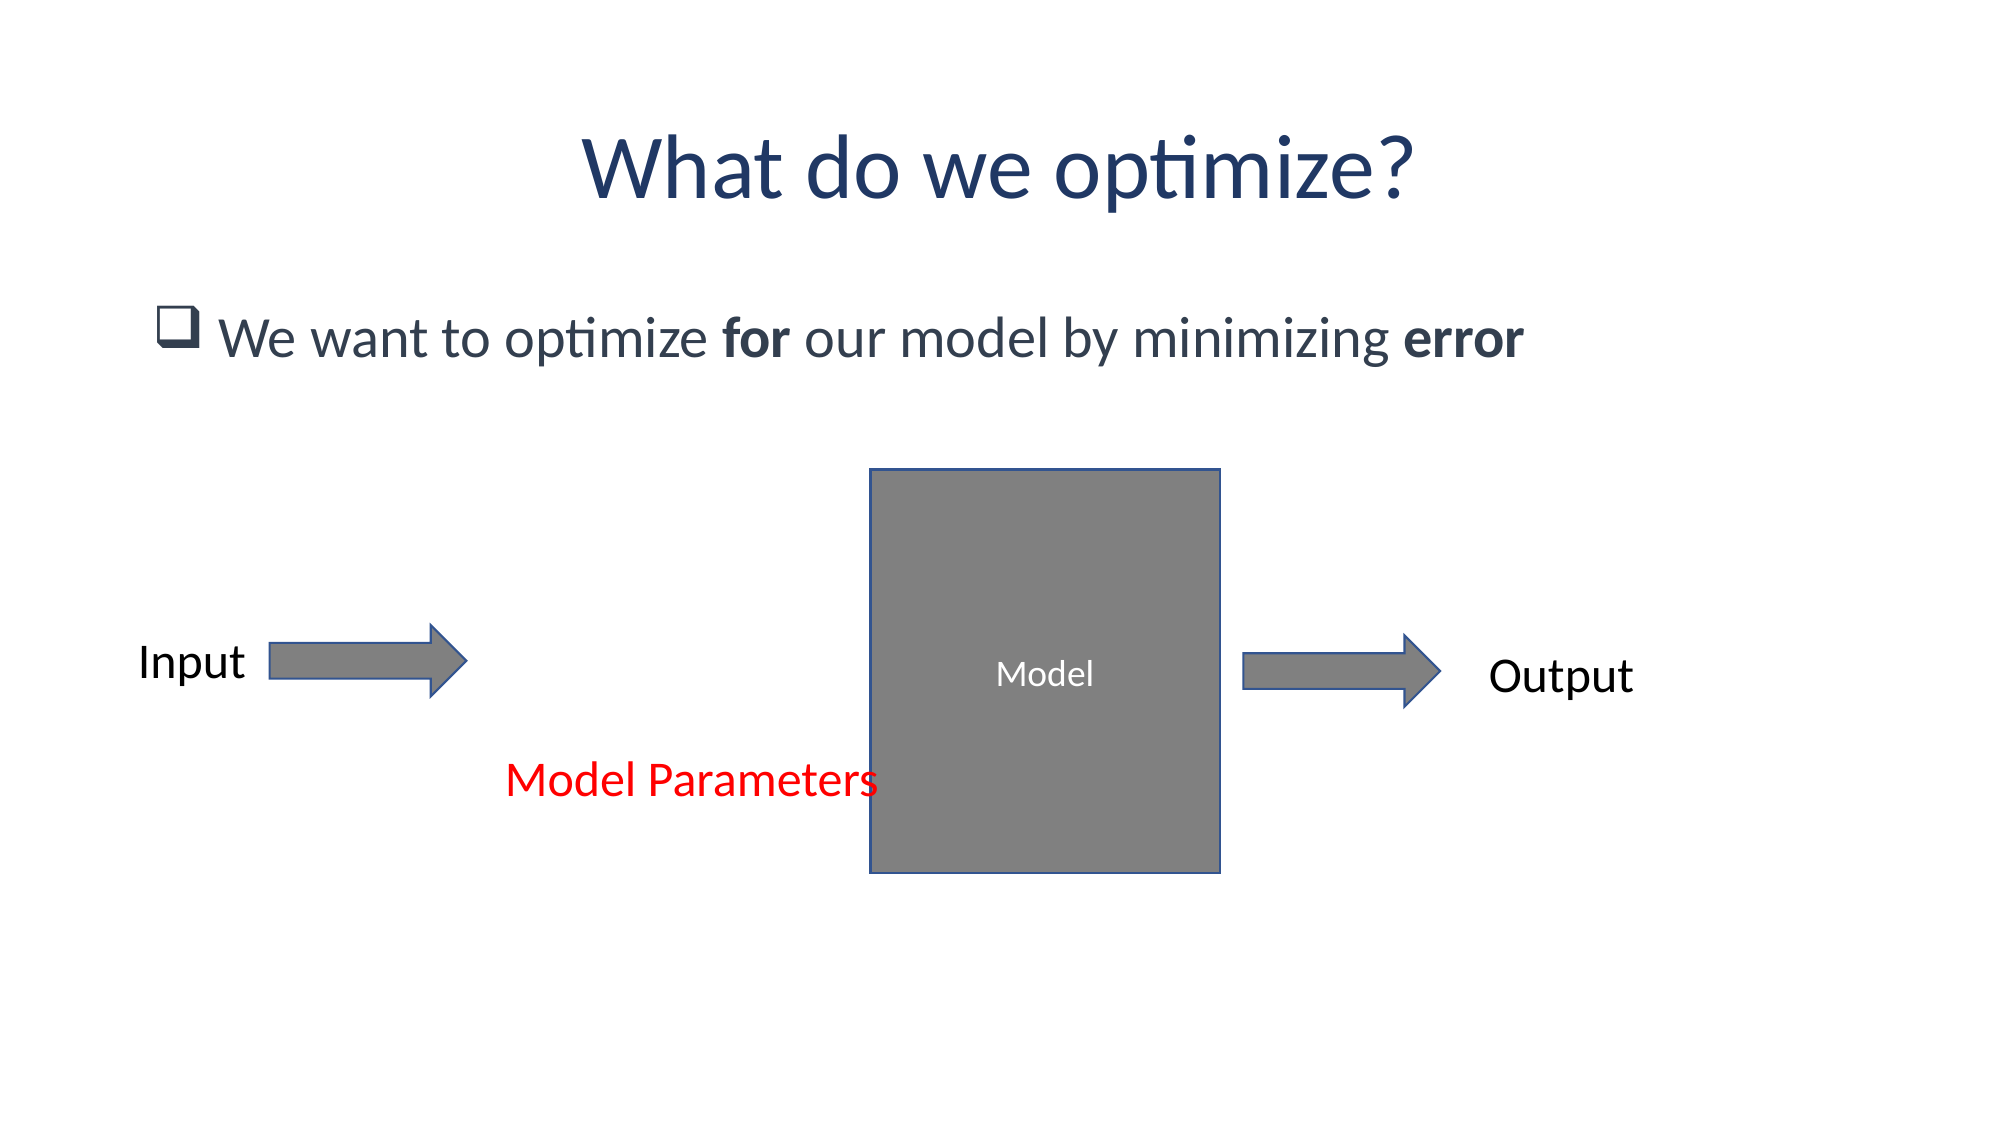

# What do we optimize?
 We want to optimize for our model by minimizing error

Model
Input

Output
Model Parameters